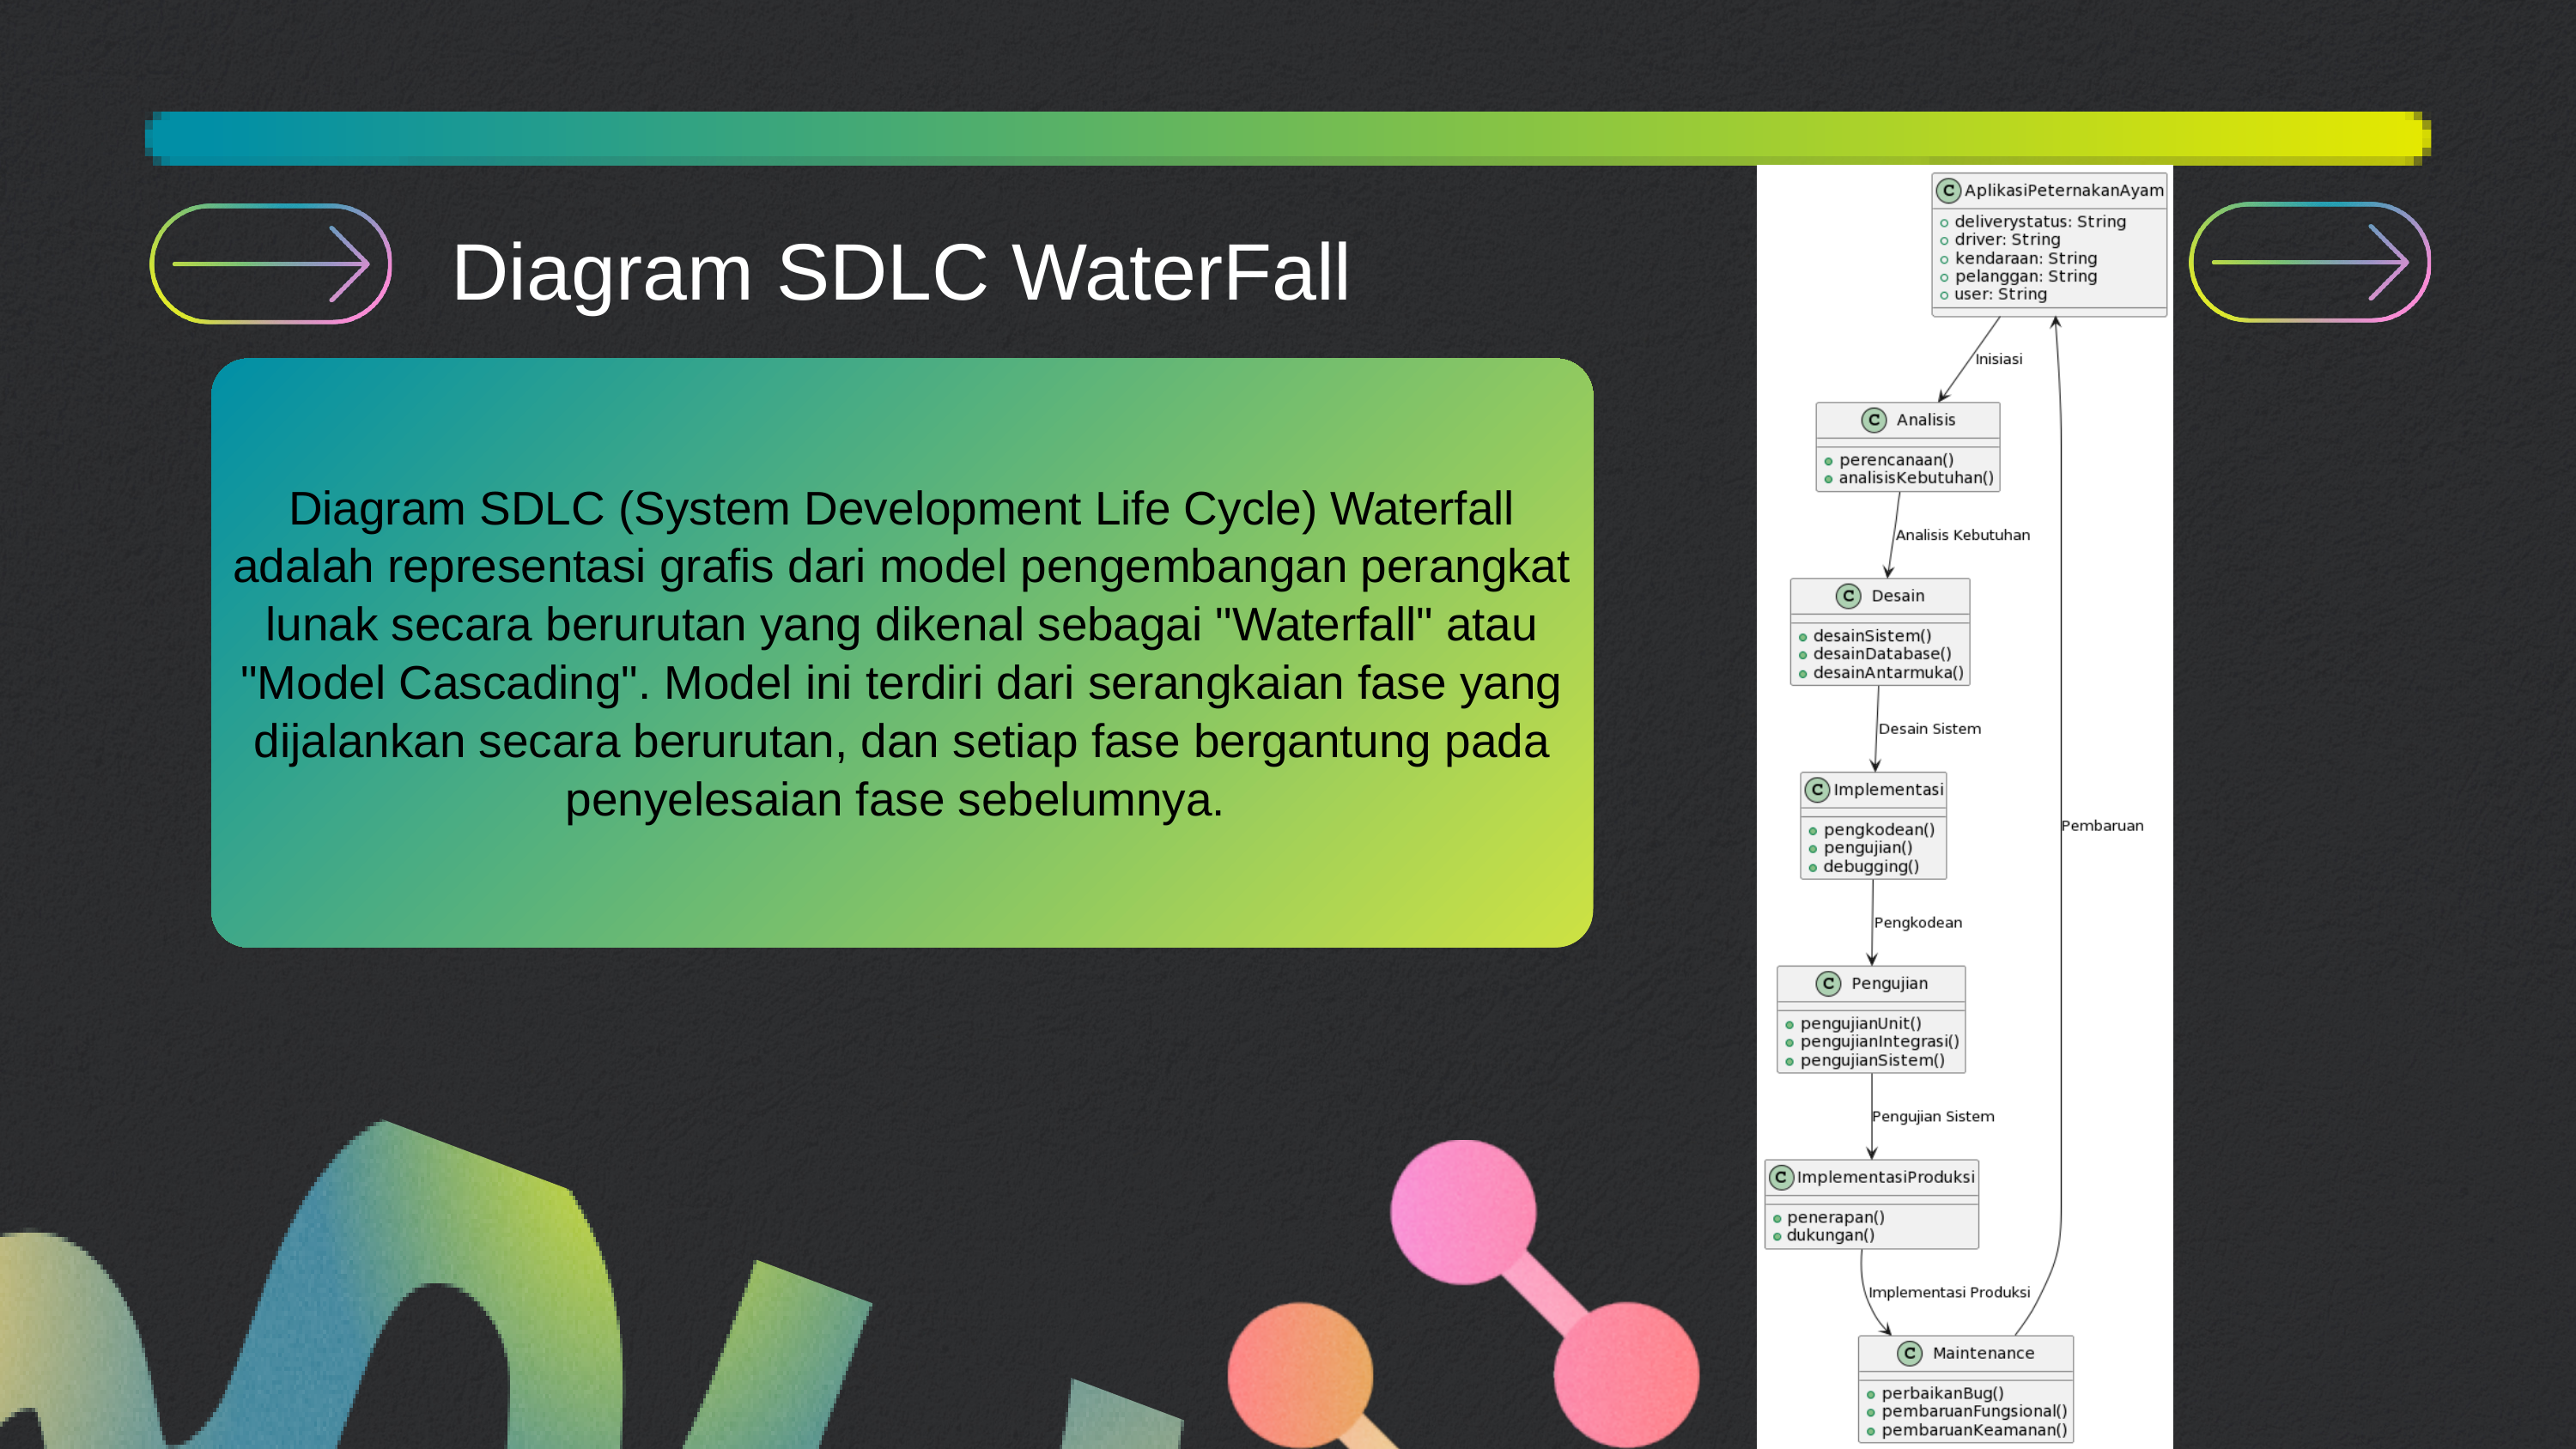

Diagram SDLC WaterFall

Diagram SDLC (System Development Life Cycle) Waterfall adalah representasi grafis dari model pengembangan perangkat lunak secara berurutan yang dikenal sebagai "Waterfall" atau "Model Cascading". Model ini terdiri dari serangkaian fase yang dijalankan secara berurutan, dan setiap fase bergantung pada penyelesaian fase sebelumnya.